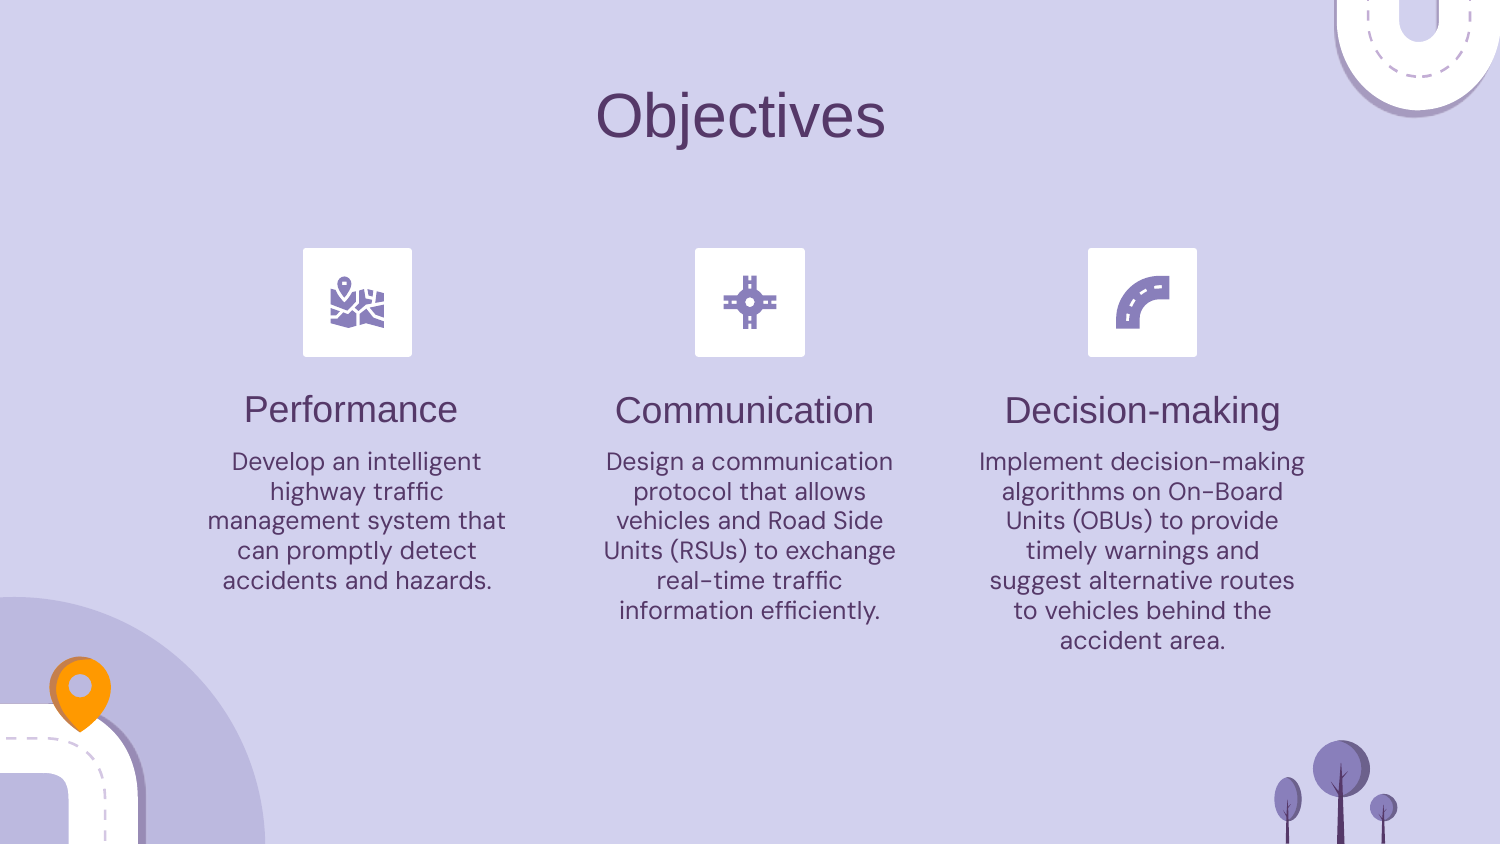

# Objectives

Performance
Communication
Decision-making
Develop an intelligent highway traffic management system that can promptly detect accidents and hazards.
Design a communication protocol that allows vehicles and Road Side Units (RSUs) to exchange real-time traffic information efficiently.
Implement decision-making algorithms on On-Board Units (OBUs) to provide timely warnings and suggest alternative routes to vehicles behind the accident area.